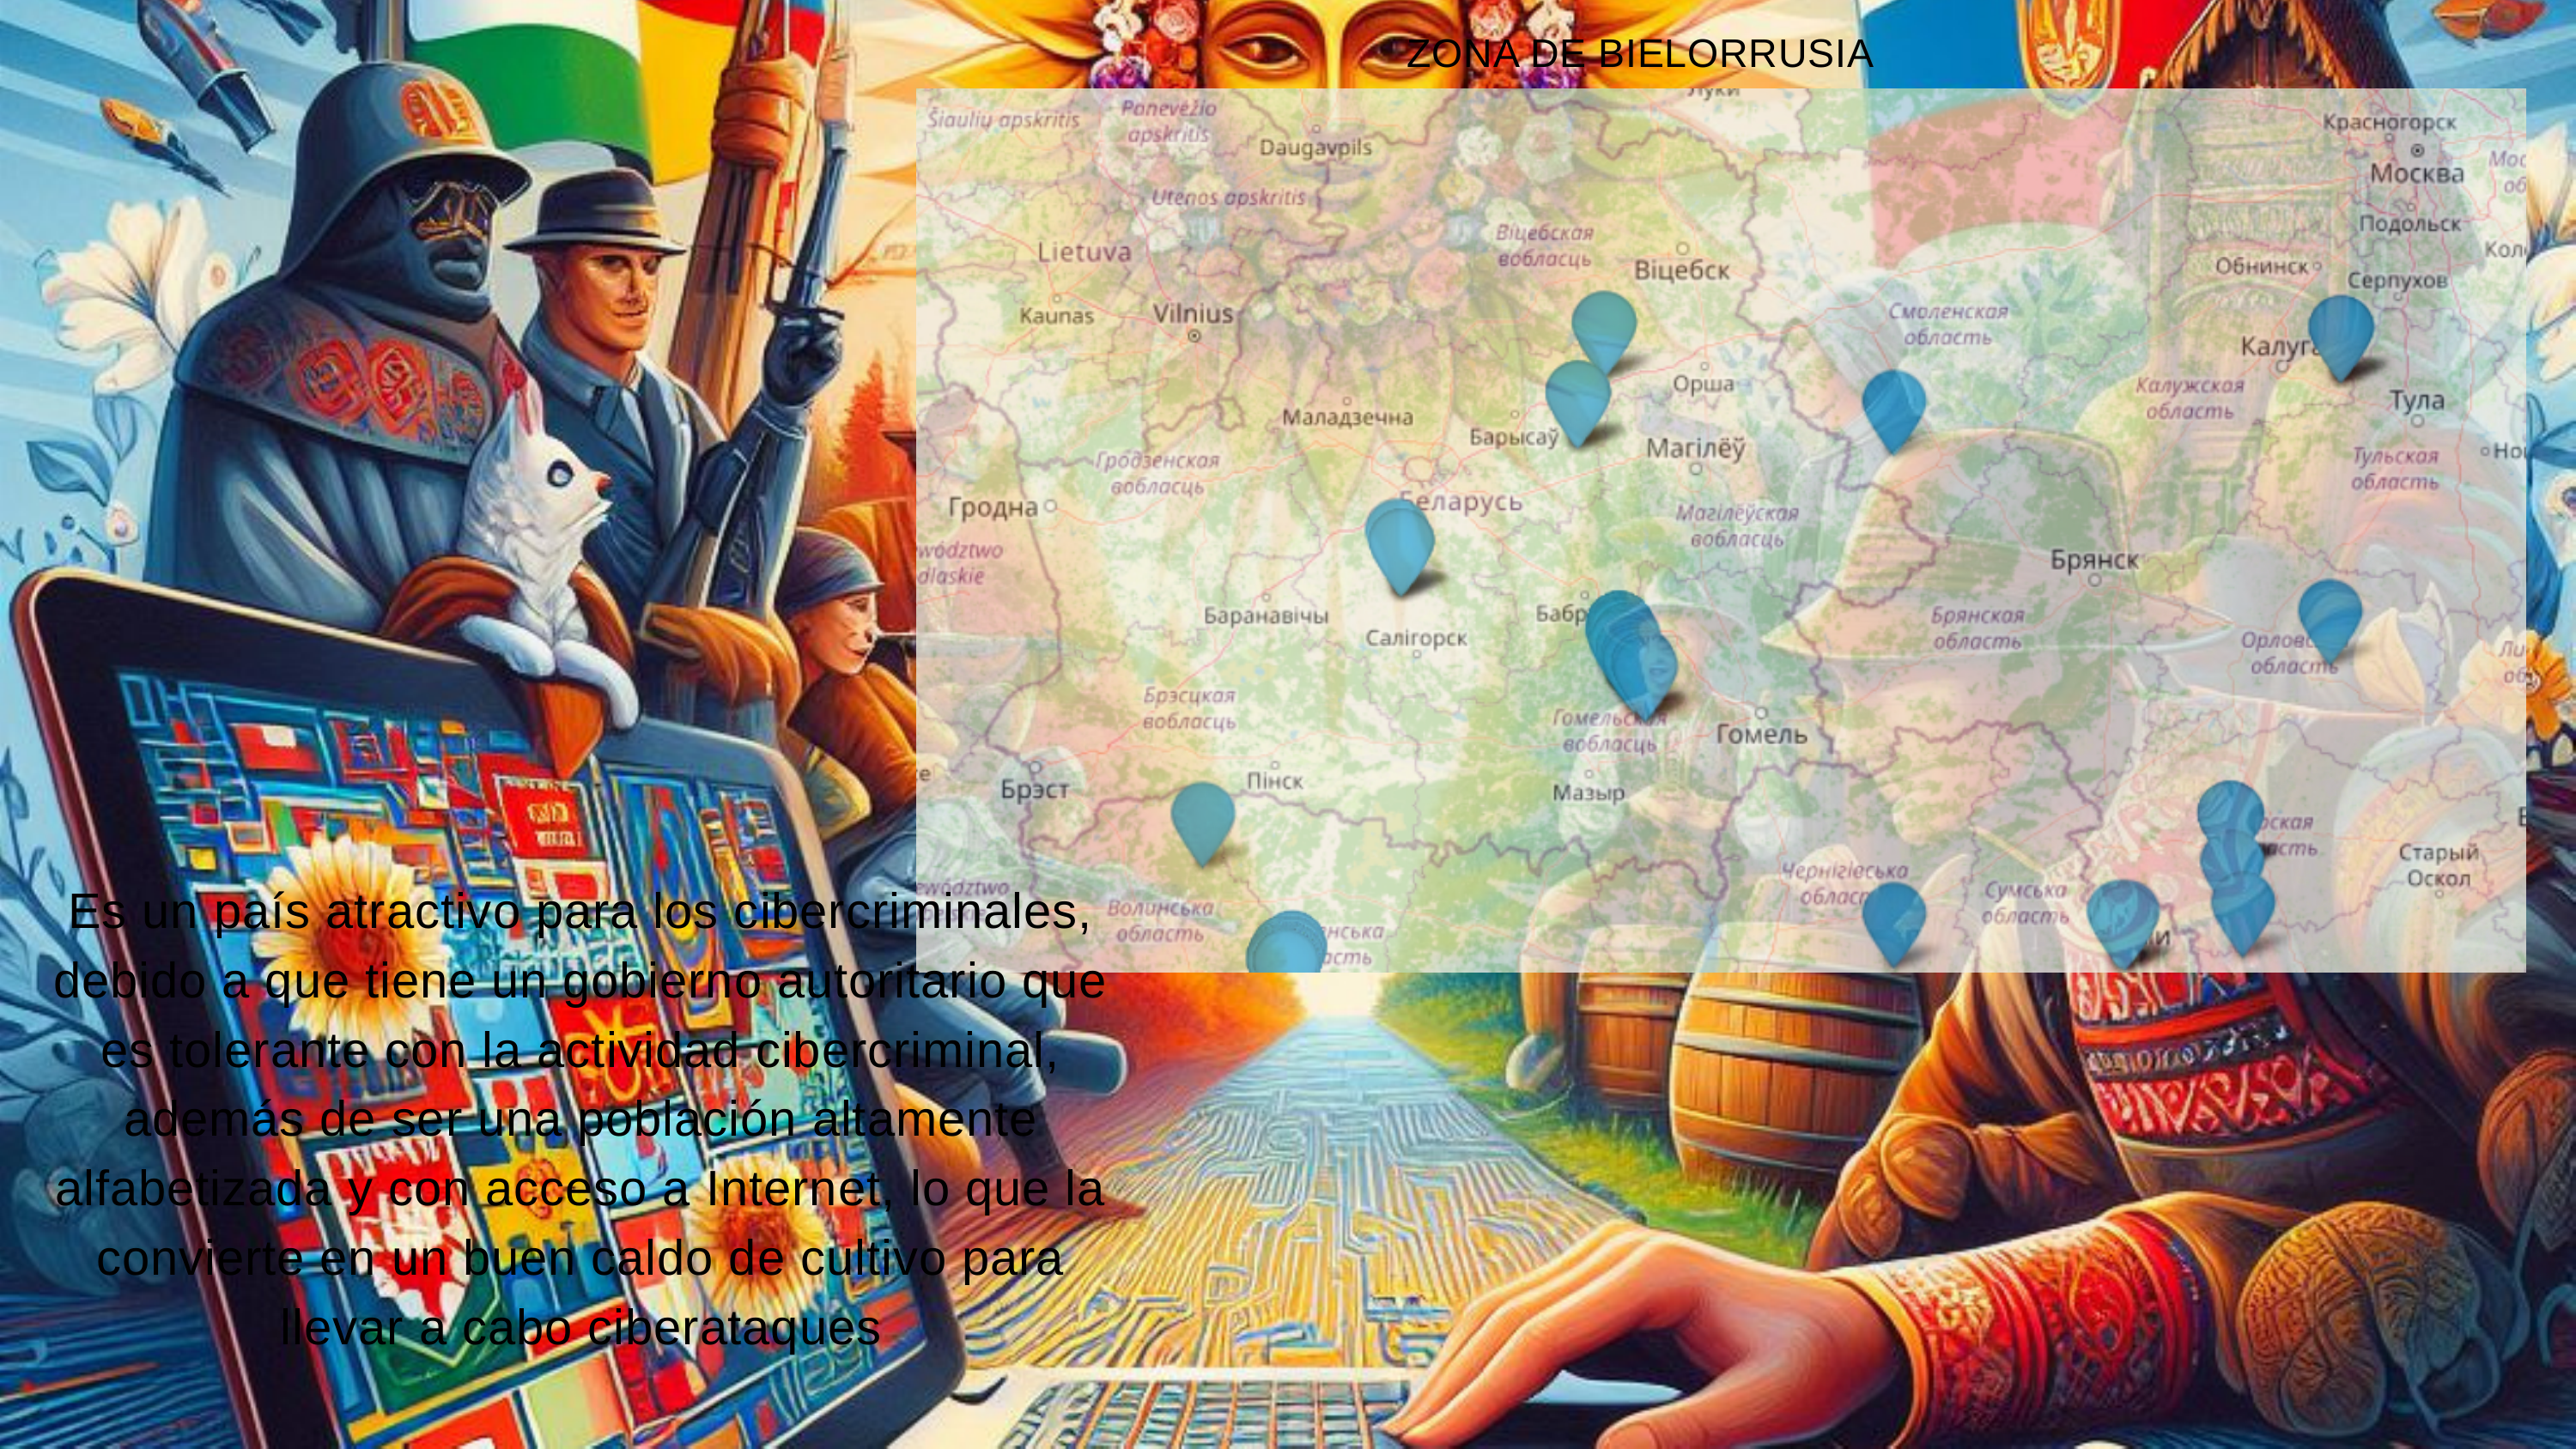

ZONA DE BIELORRUSIA

Es un país atractivo para los cibercriminales, debido a que tiene un gobierno autoritario que es tolerante con la actividad cibercriminal, además de ser una población altamente alfabetizada y con acceso a Internet, lo que la convierte en un buen caldo de cultivo para llevar a cabo ciberataques